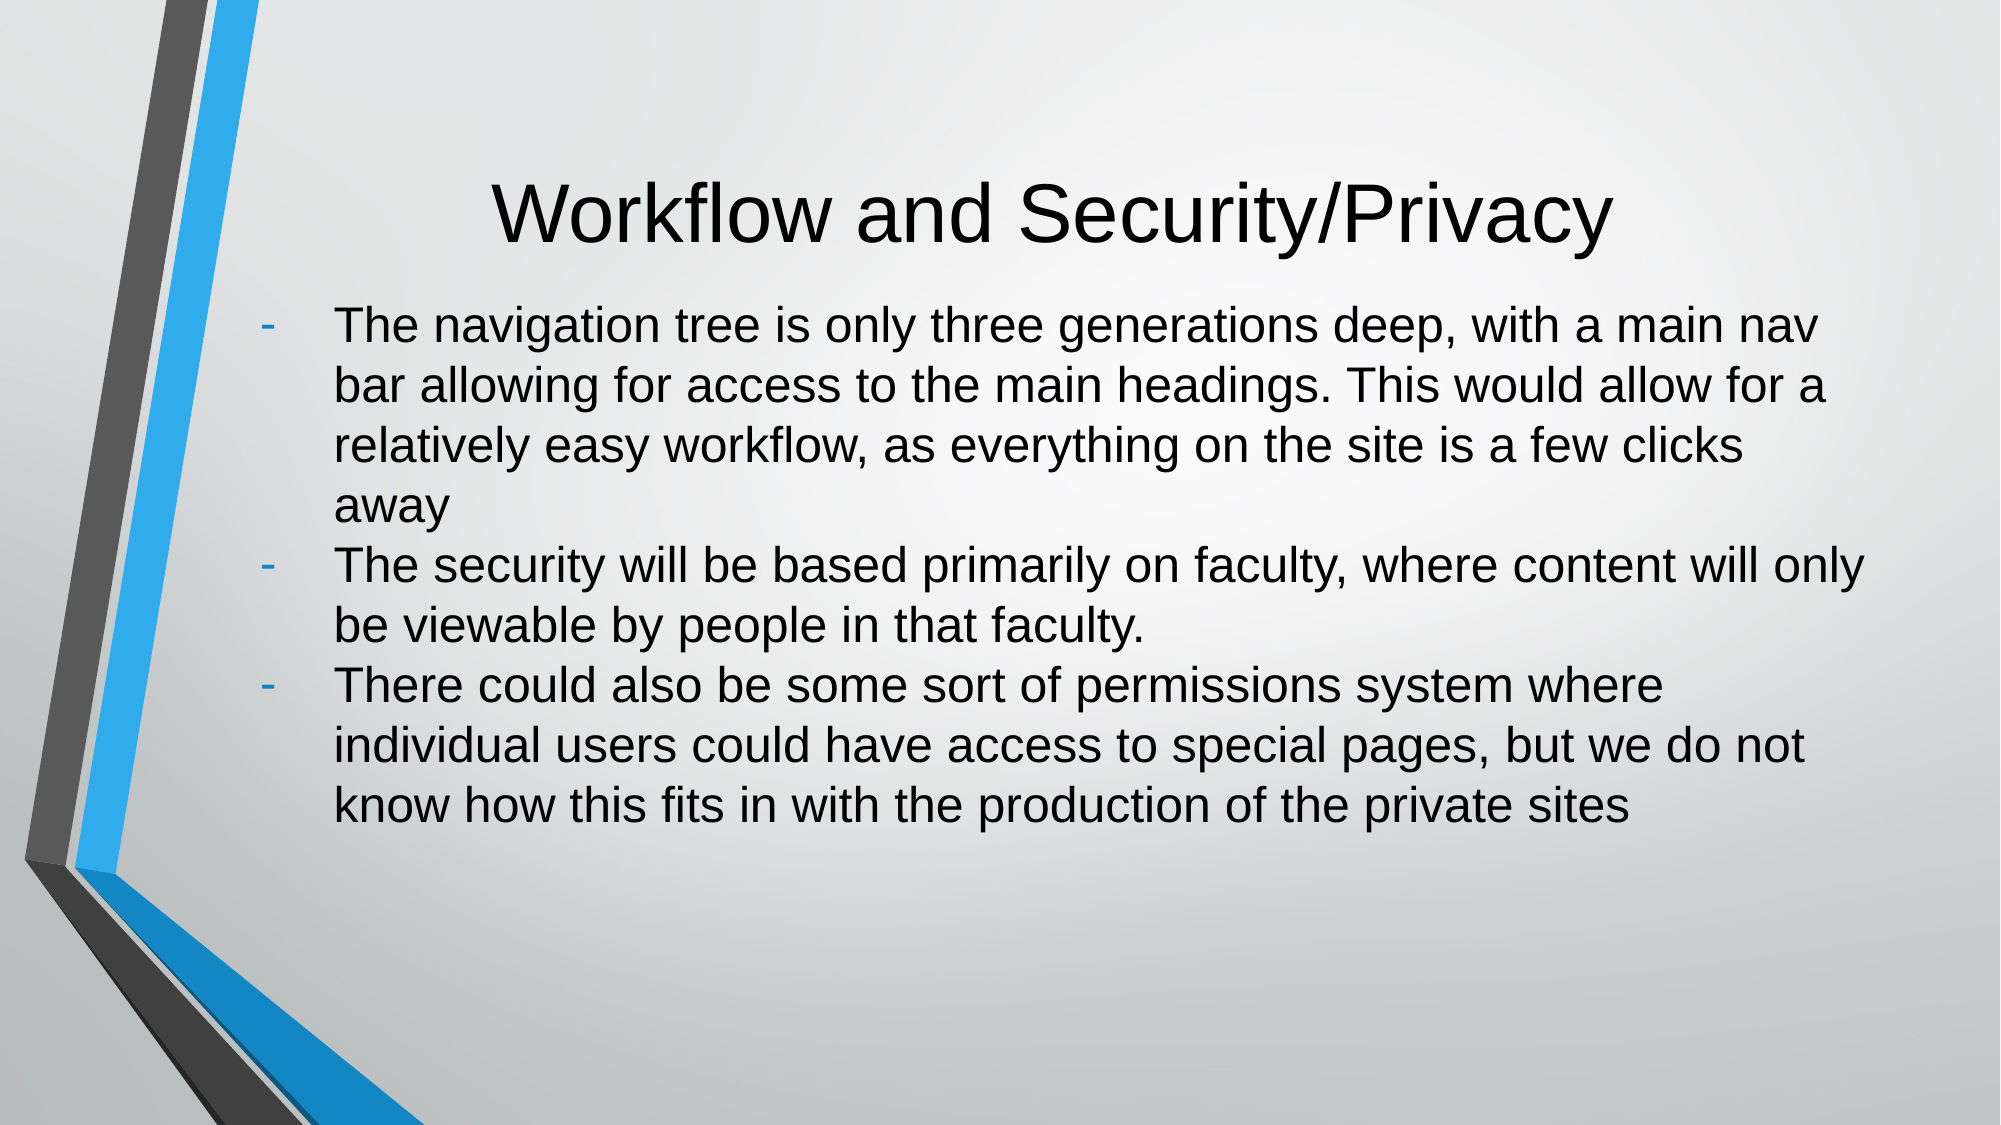

# Workflow and Security/Privacy
The navigation tree is only three generations deep, with a main nav bar allowing for access to the main headings. This would allow for a relatively easy workflow, as everything on the site is a few clicks away
The security will be based primarily on faculty, where content will only be viewable by people in that faculty.
There could also be some sort of permissions system where individual users could have access to special pages, but we do not know how this fits in with the production of the private sites